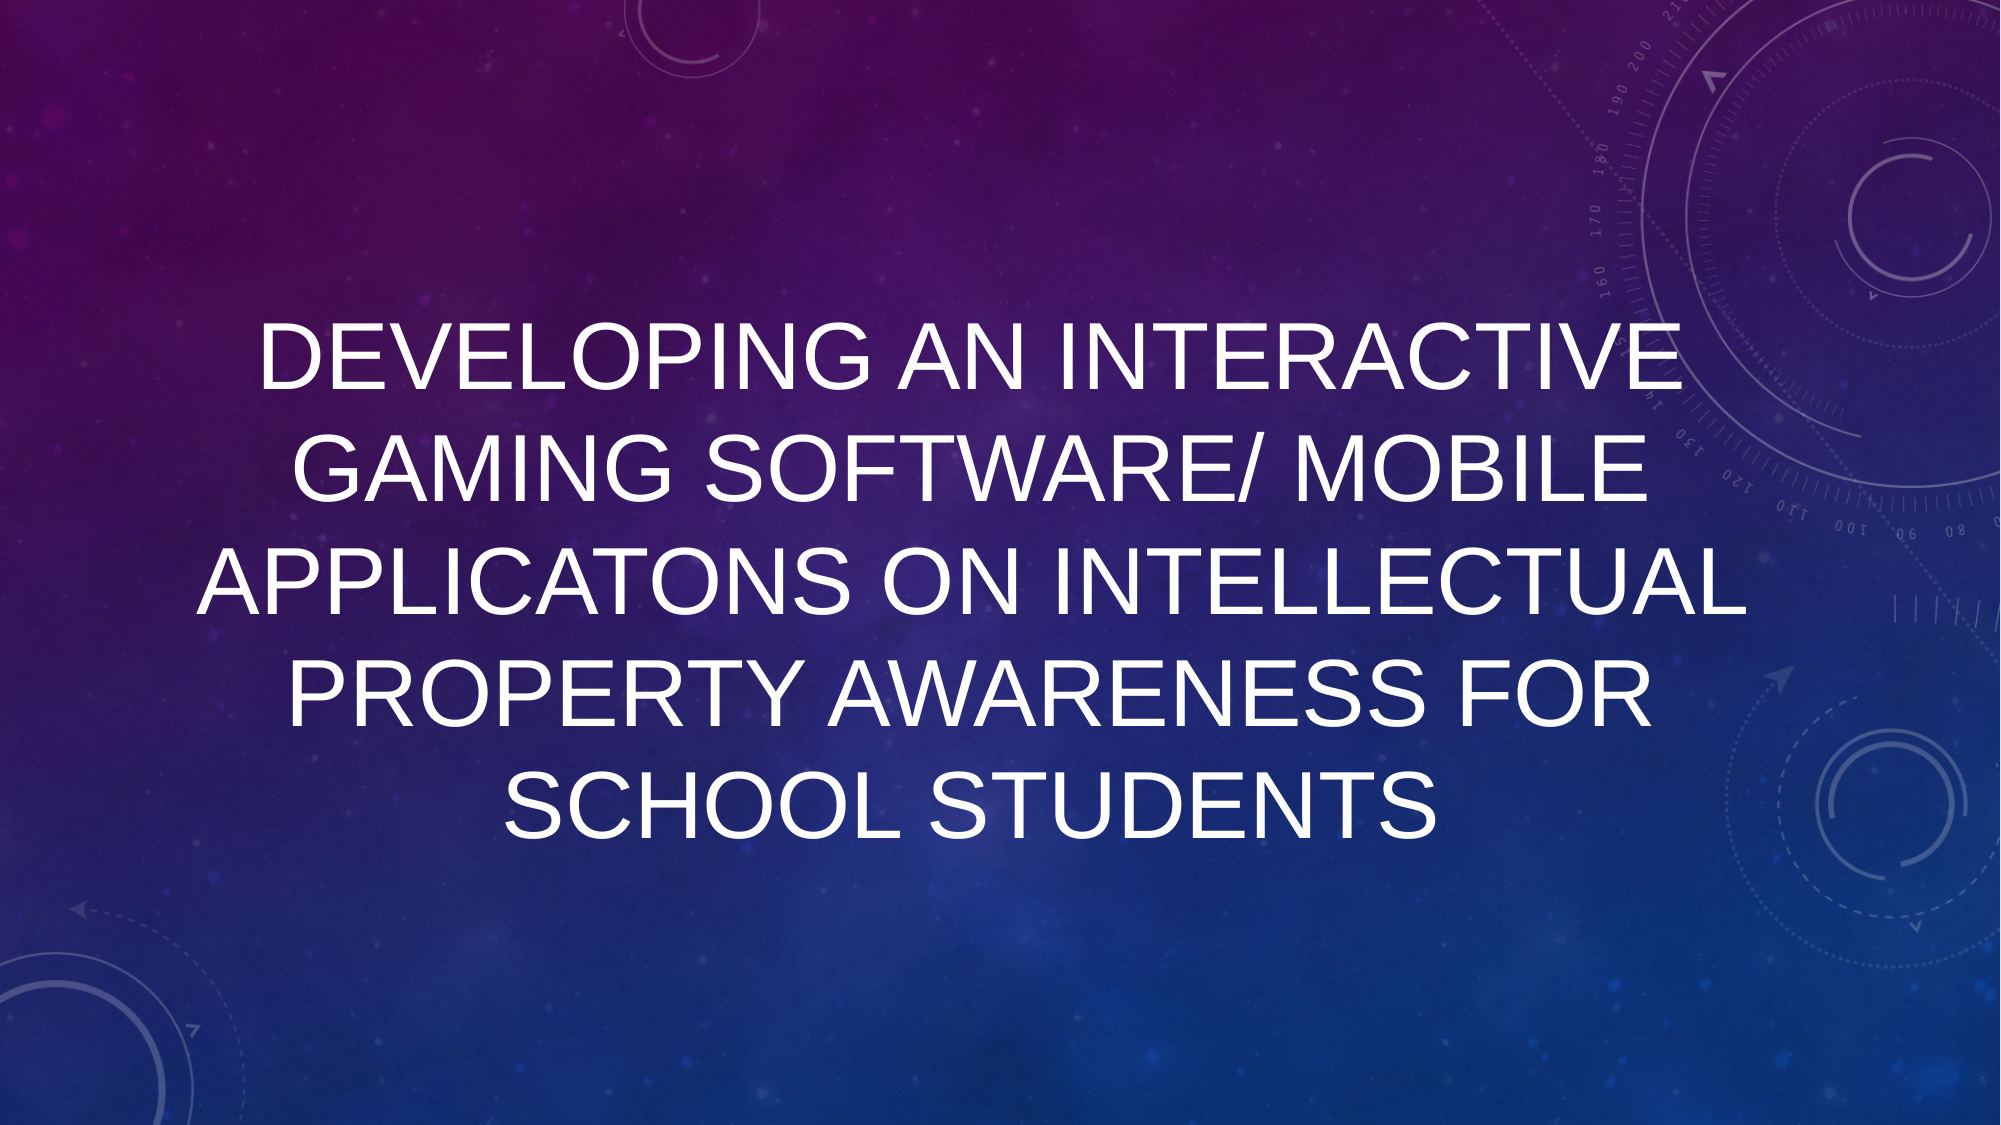

DEVELOPING AN INTERACTIVE GAMING SOFTWARE/ MOBILE APPLICATONS ON INTELLECTUAL PROPERTY AWARENESS FOR SCHOOL STUDENTS